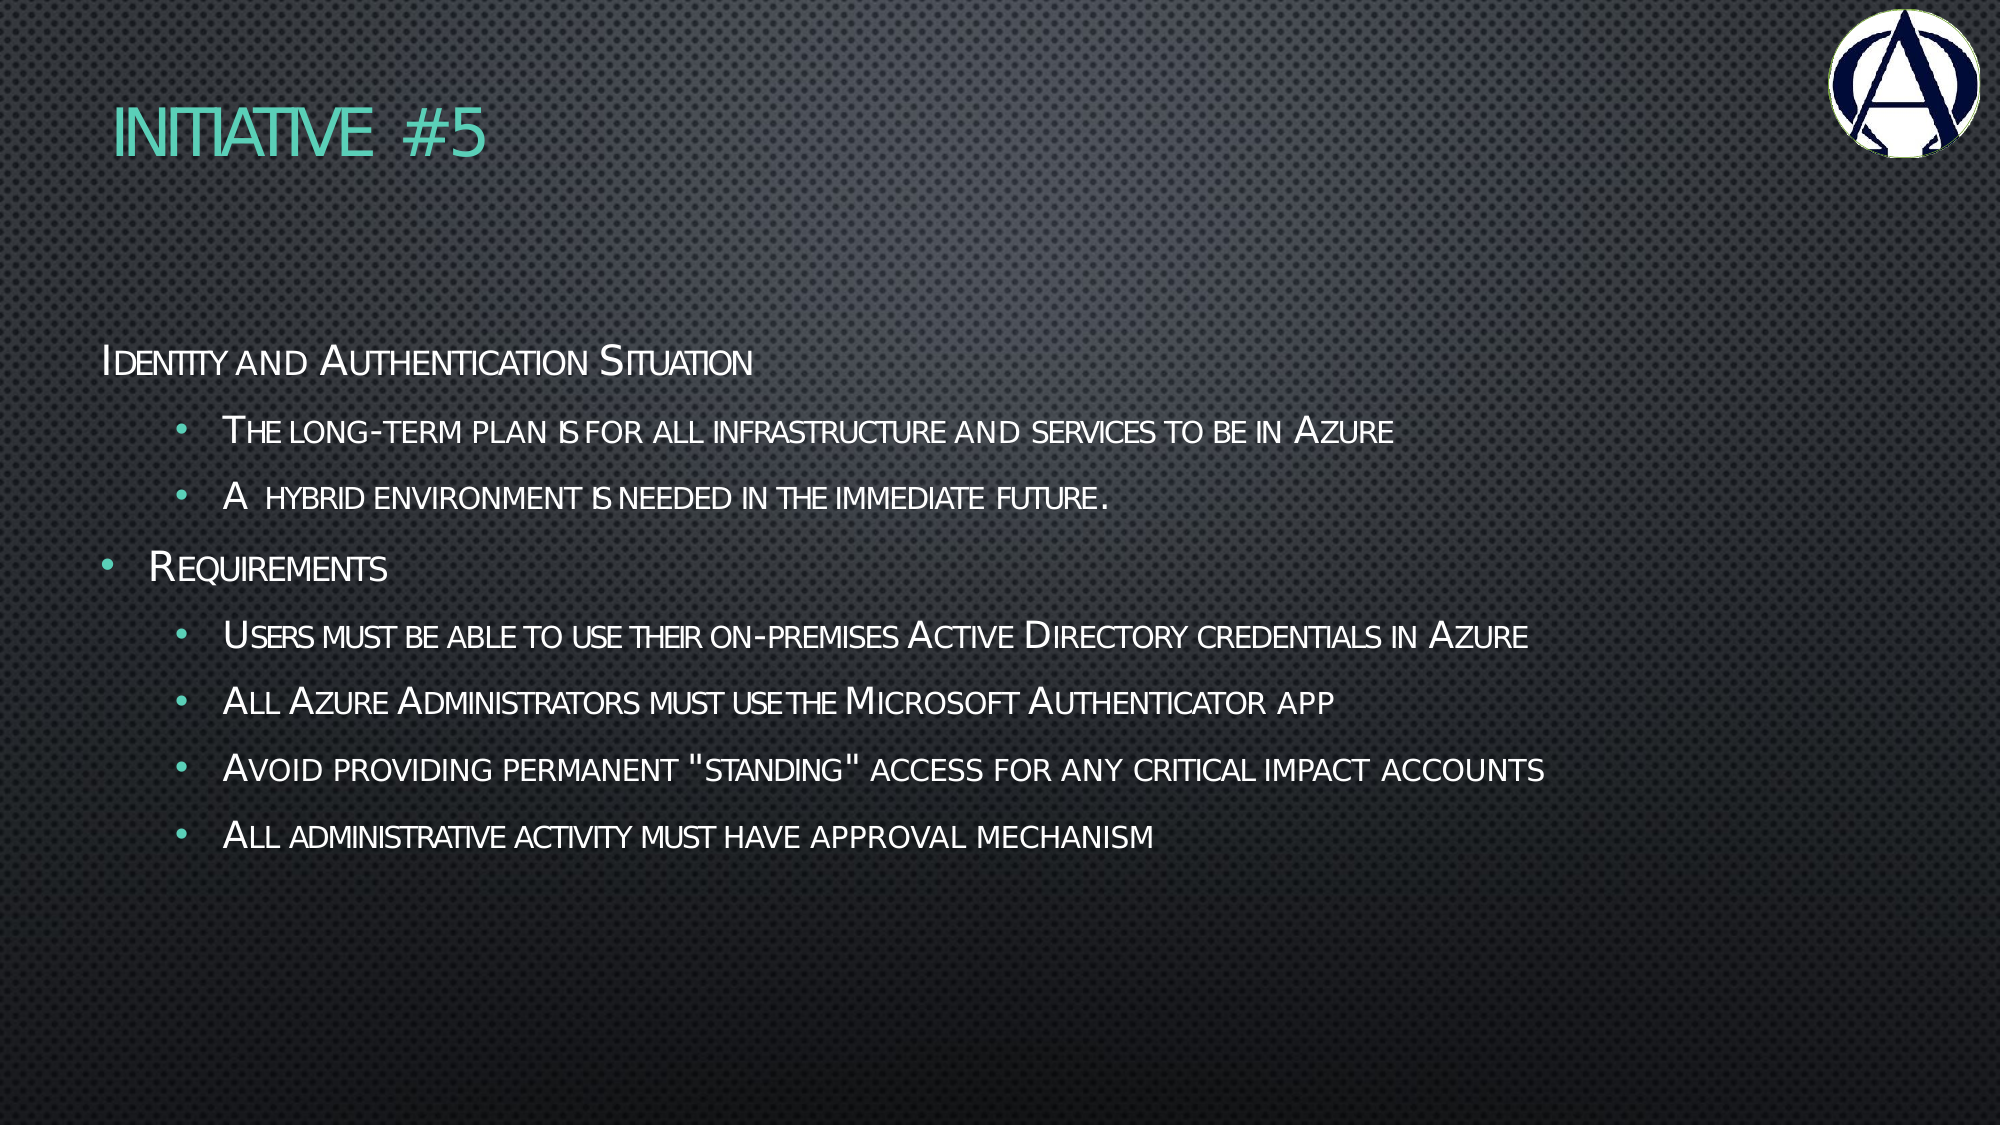

# INITIATIVE #5
IDENTITY AND AUTHENTICATION SITUATION
THE LONG-TERM PLAN IS FOR ALL INFRASTRUCTURE AND SERVICES TO BE IN AZURE
A HYBRID ENVIRONMENT IS NEEDED IN THE IMMEDIATE FUTURE.
REQUIREMENTS
USERS MUST BE ABLE TO USE THEIR ON-PREMISES ACTIVE DIRECTORY CREDENTIALS IN AZURE
ALL AZURE ADMINISTRATORS MUST USE THE MICROSOFT AUTHENTICATOR APP
AVOID PROVIDING PERMANENT "STANDING" ACCESS FOR ANY CRITICAL IMPACT ACCOUNTS
ALL ADMINISTRATIVE ACTIVITY MUST HAVE APPROVAL MECHANISM